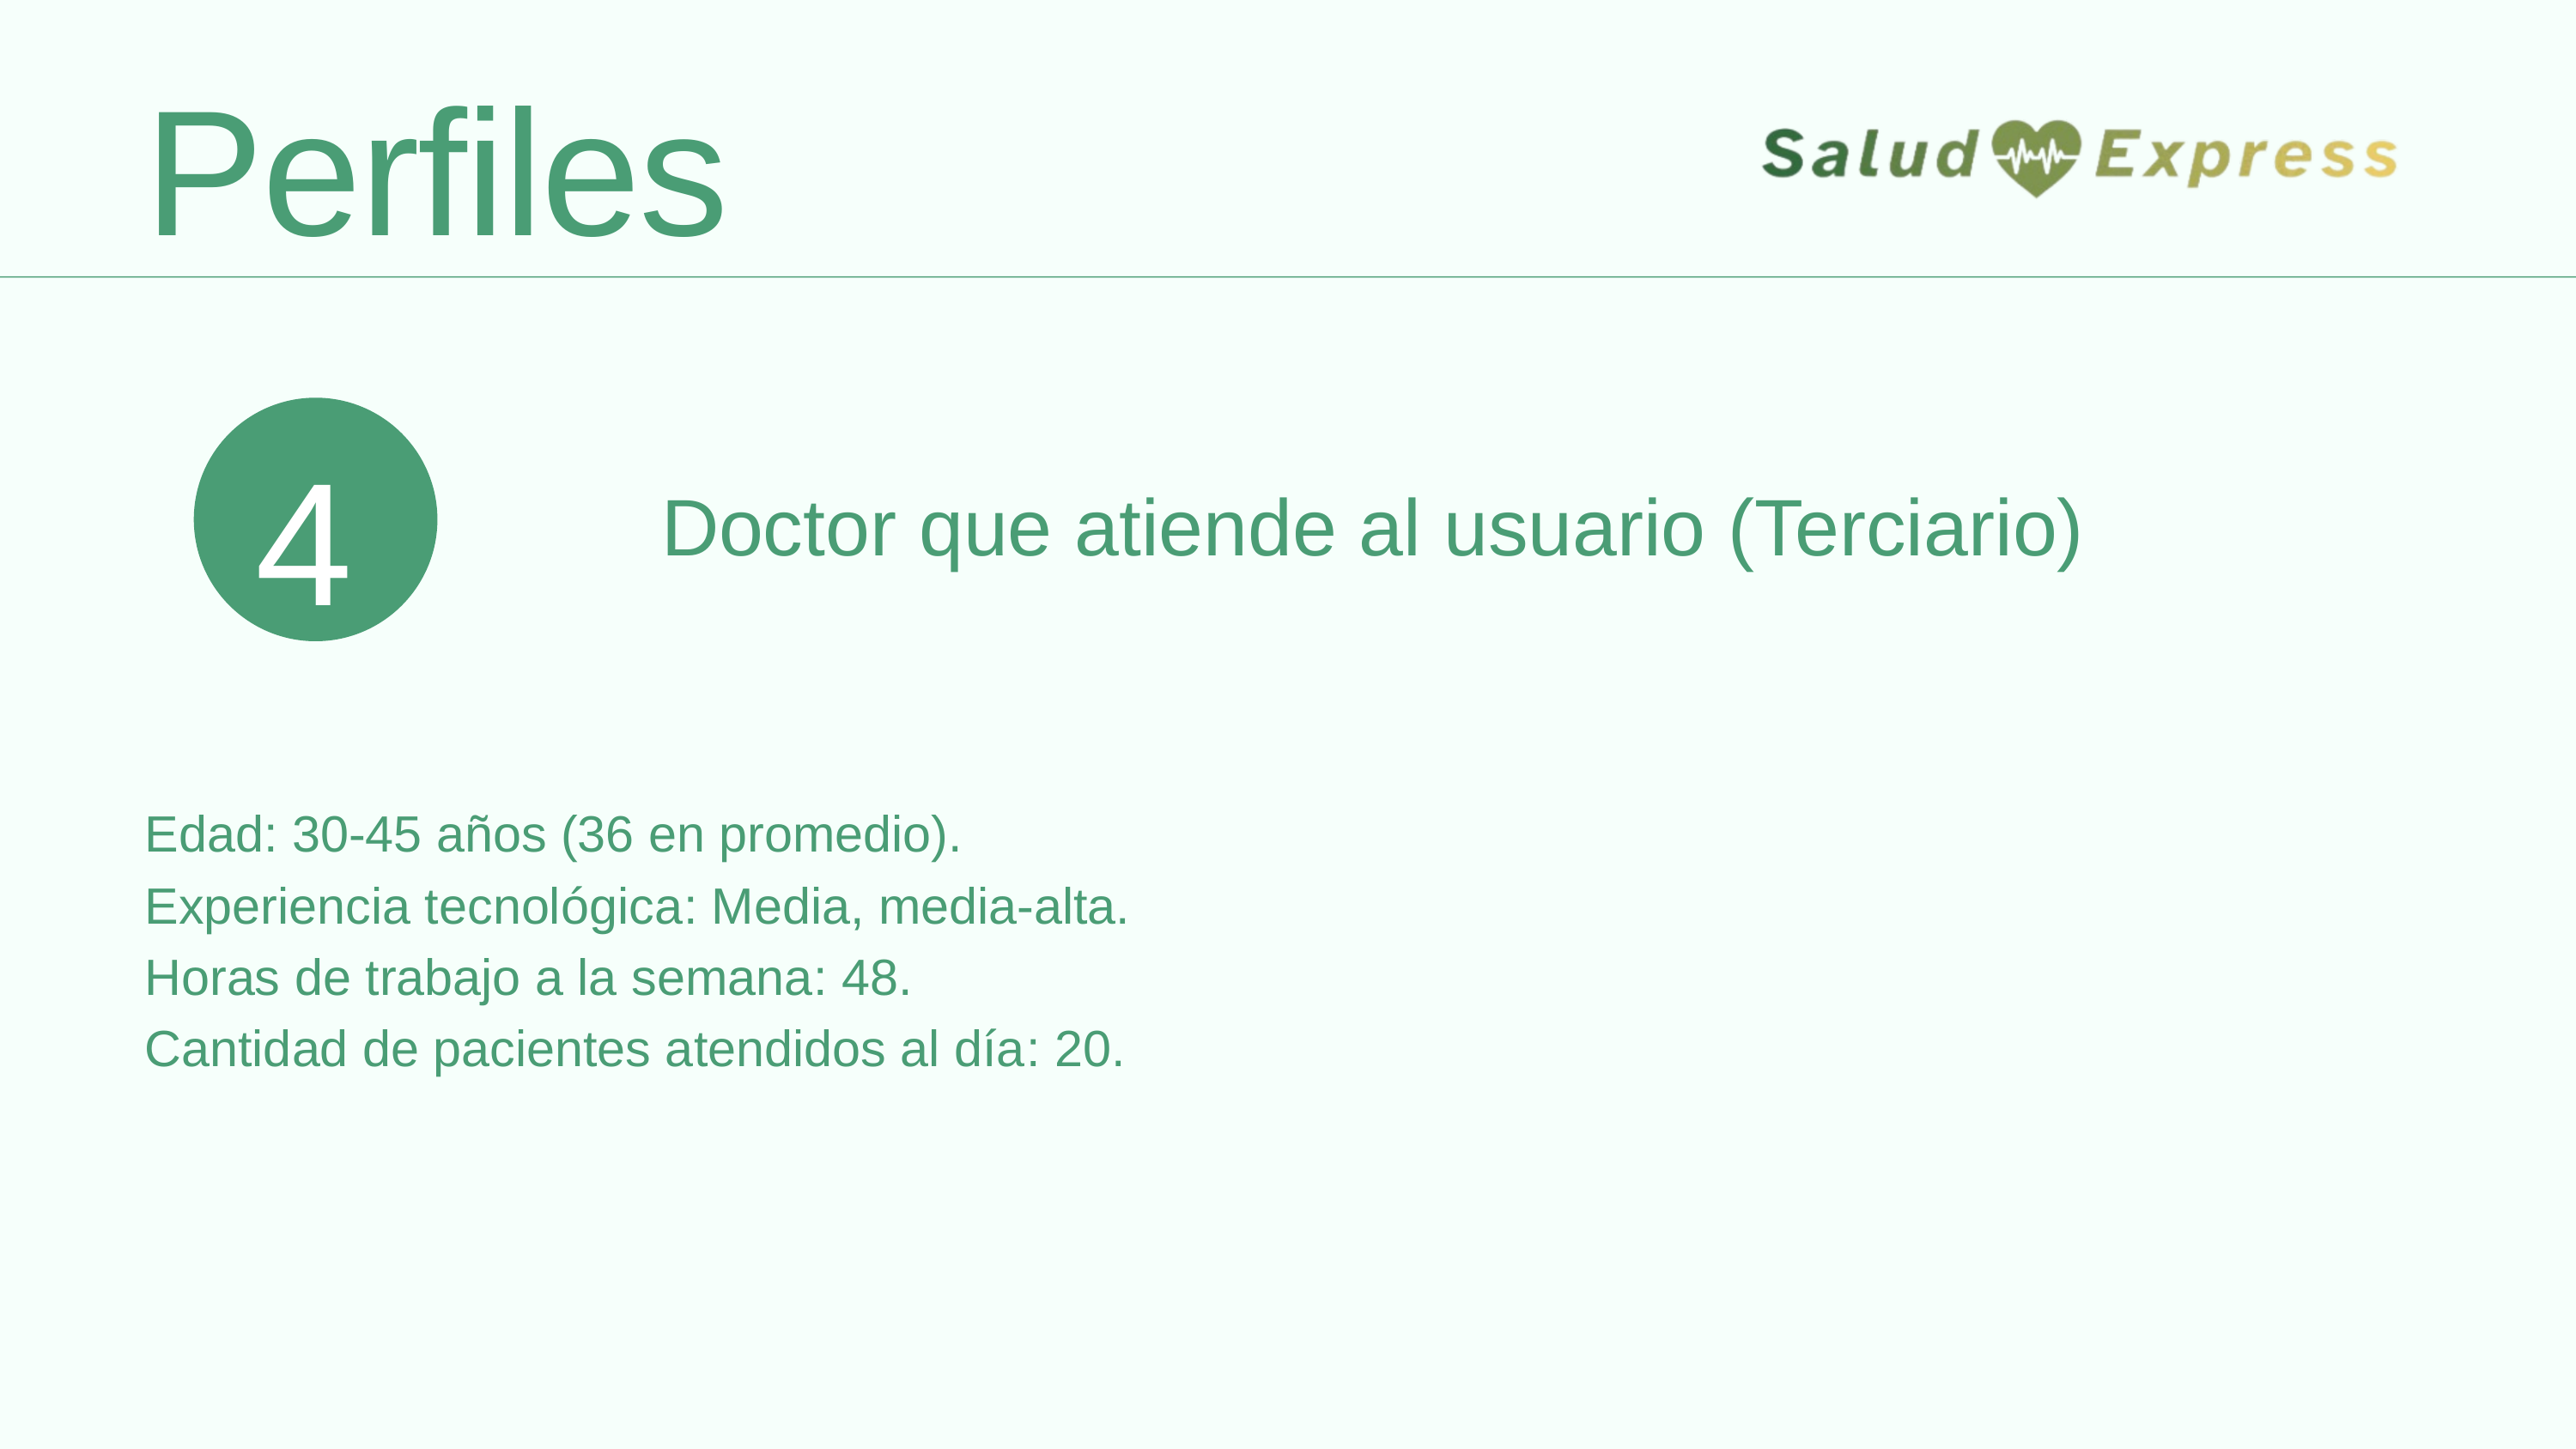

Perfiles

4
Doctor que atiende al usuario (Terciario)
Edad: 30-45 años (36 en promedio).
Experiencia tecnológica: Media, media-alta.
Horas de trabajo a la semana: 48.
Cantidad de pacientes atendidos al día: 20.